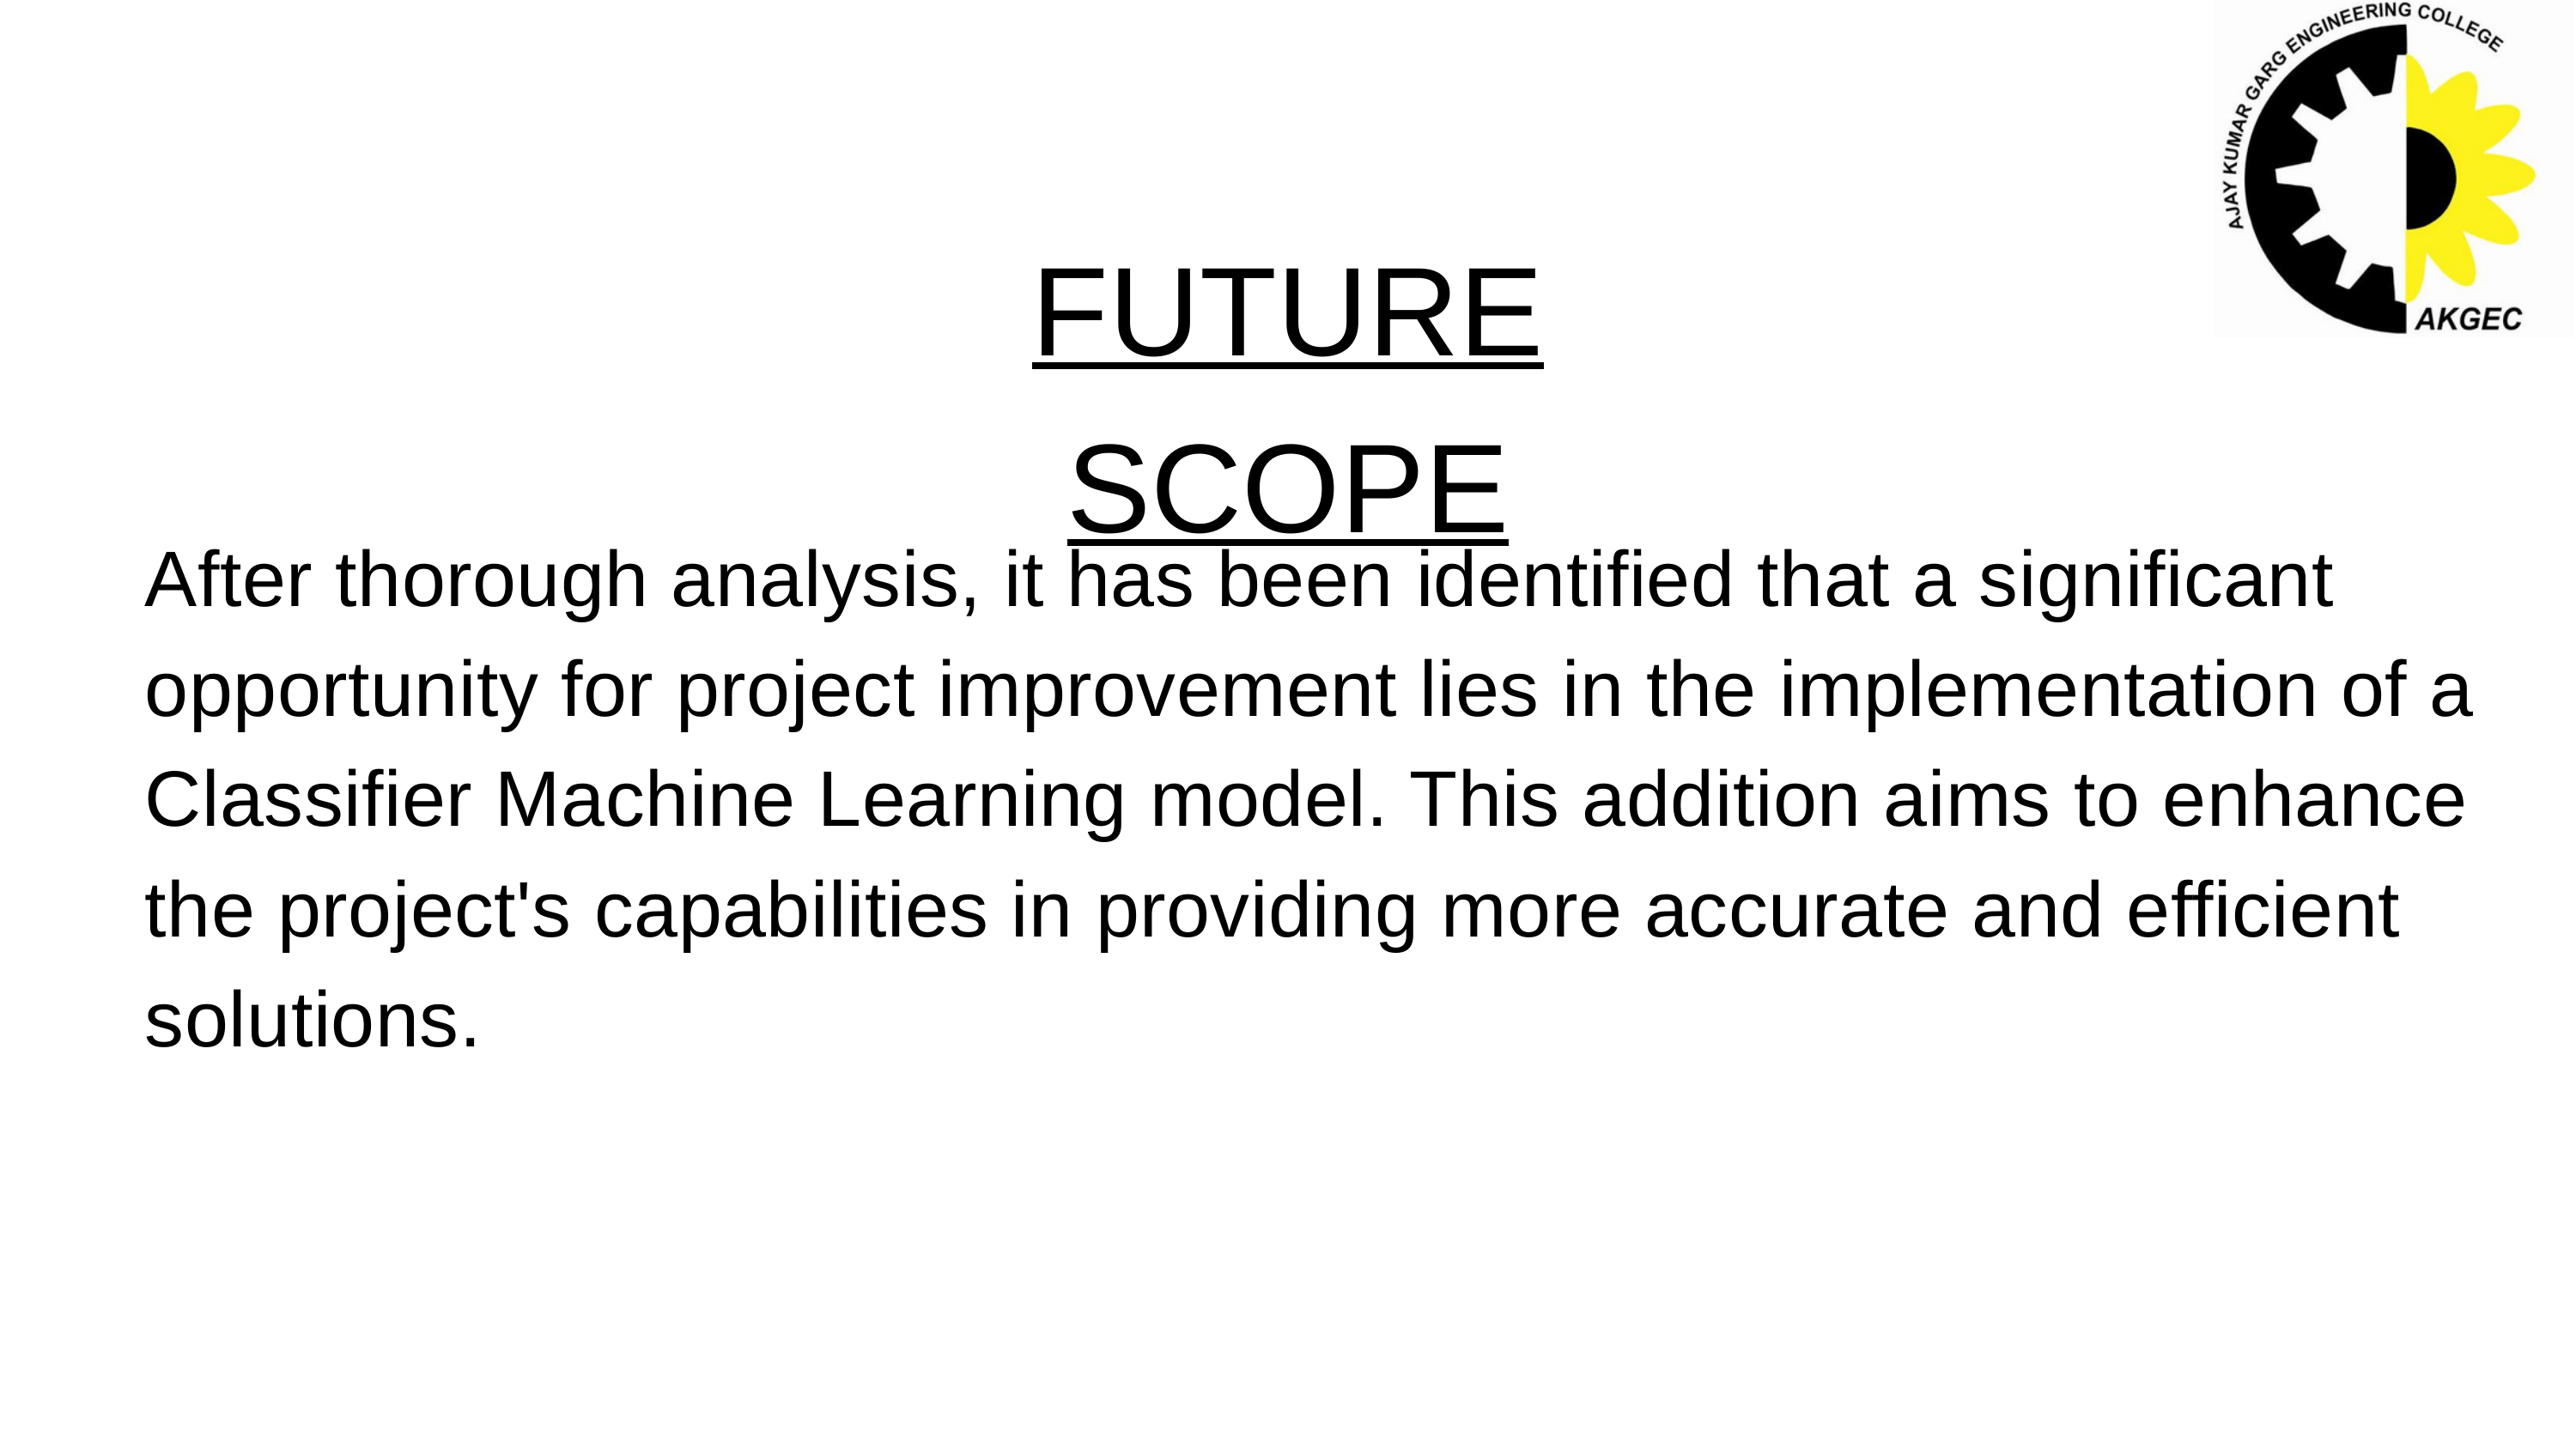

FUTURE SCOPE
After thorough analysis, it has been identified that a significant opportunity for project improvement lies in the implementation of a Classifier Machine Learning model. This addition aims to enhance the project's capabilities in providing more accurate and efficient solutions.